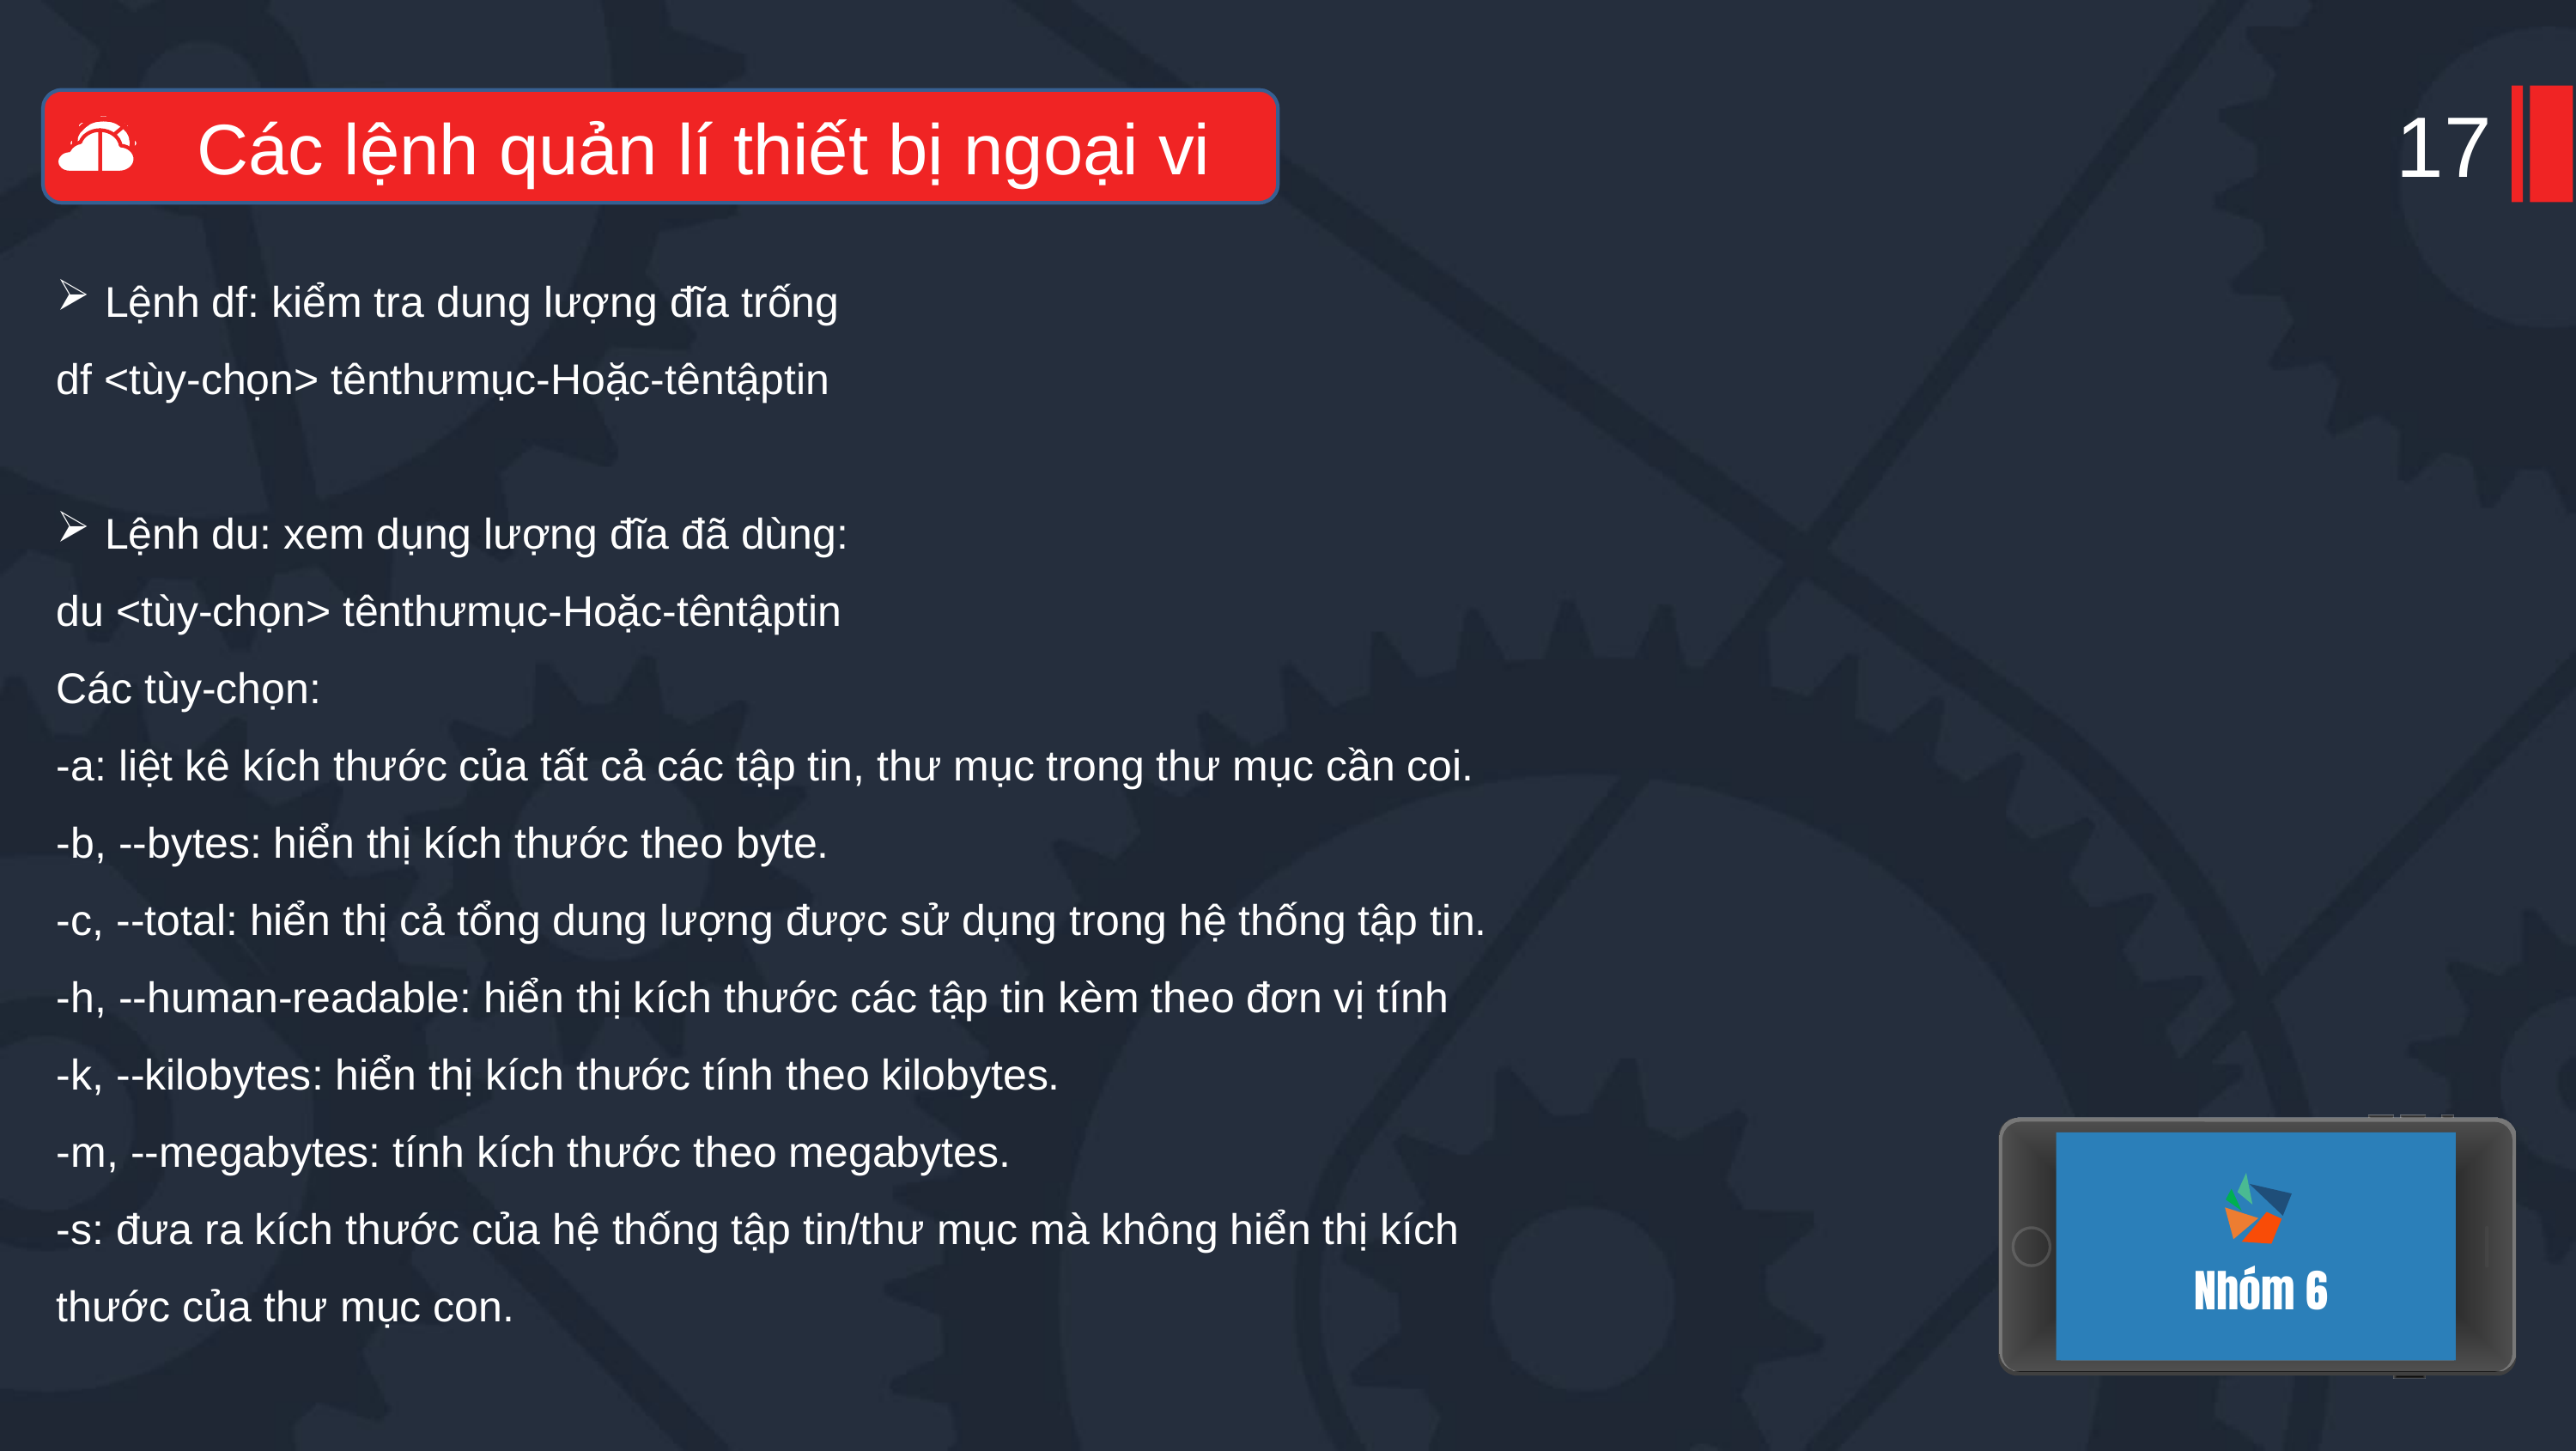

17

Các lệnh quản lí thiết bị ngoại vi

Lệnh df: kiểm tra dung lượng đĩa trống
df <tùy-chọn> tênthưmục-Hoặc-têntậptin

Lệnh du: xem dụng lượng đĩa đã dùng:
du <tùy-chọn> tênthưmục-Hoặc-têntậptin
Các tùy-chọn:
-a: liệt kê kích thước của tất cả các tập tin, thư mục trong thư mục cần coi.
-b, --bytes: hiển thị kích thước theo byte.
-c, --total: hiển thị cả tổng dung lượng được sử dụng trong hệ thống tập tin.
-h, --human-readable: hiển thị kích thước các tập tin kèm theo đơn vị tính
-k, --kilobytes: hiển thị kích thước tính theo kilobytes.
-m, --megabytes: tính kích thước theo megabytes.
-s: đưa ra kích thước của hệ thống tập tin/thư mục mà không hiển thị kích
thước của thư mục con.

Nhóm 6